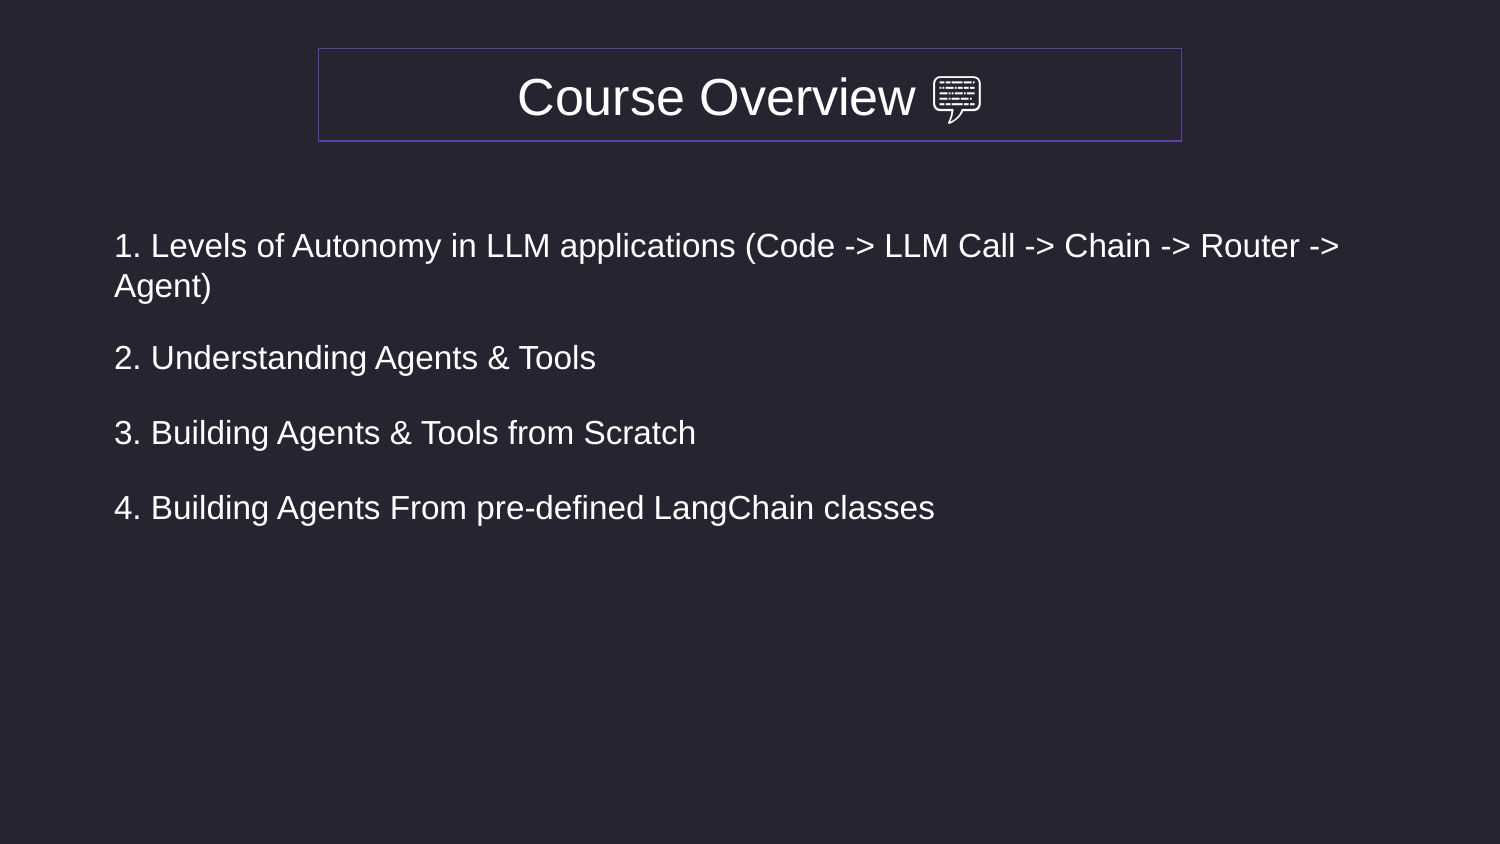

Course Overview 💬
1. Levels of Autonomy in LLM applications (Code -> LLM Call -> Chain -> Router -> Agent)
2. Understanding Agents & Tools
3. Building Agents & Tools from Scratch
4. Building Agents From pre-defined LangChain classes